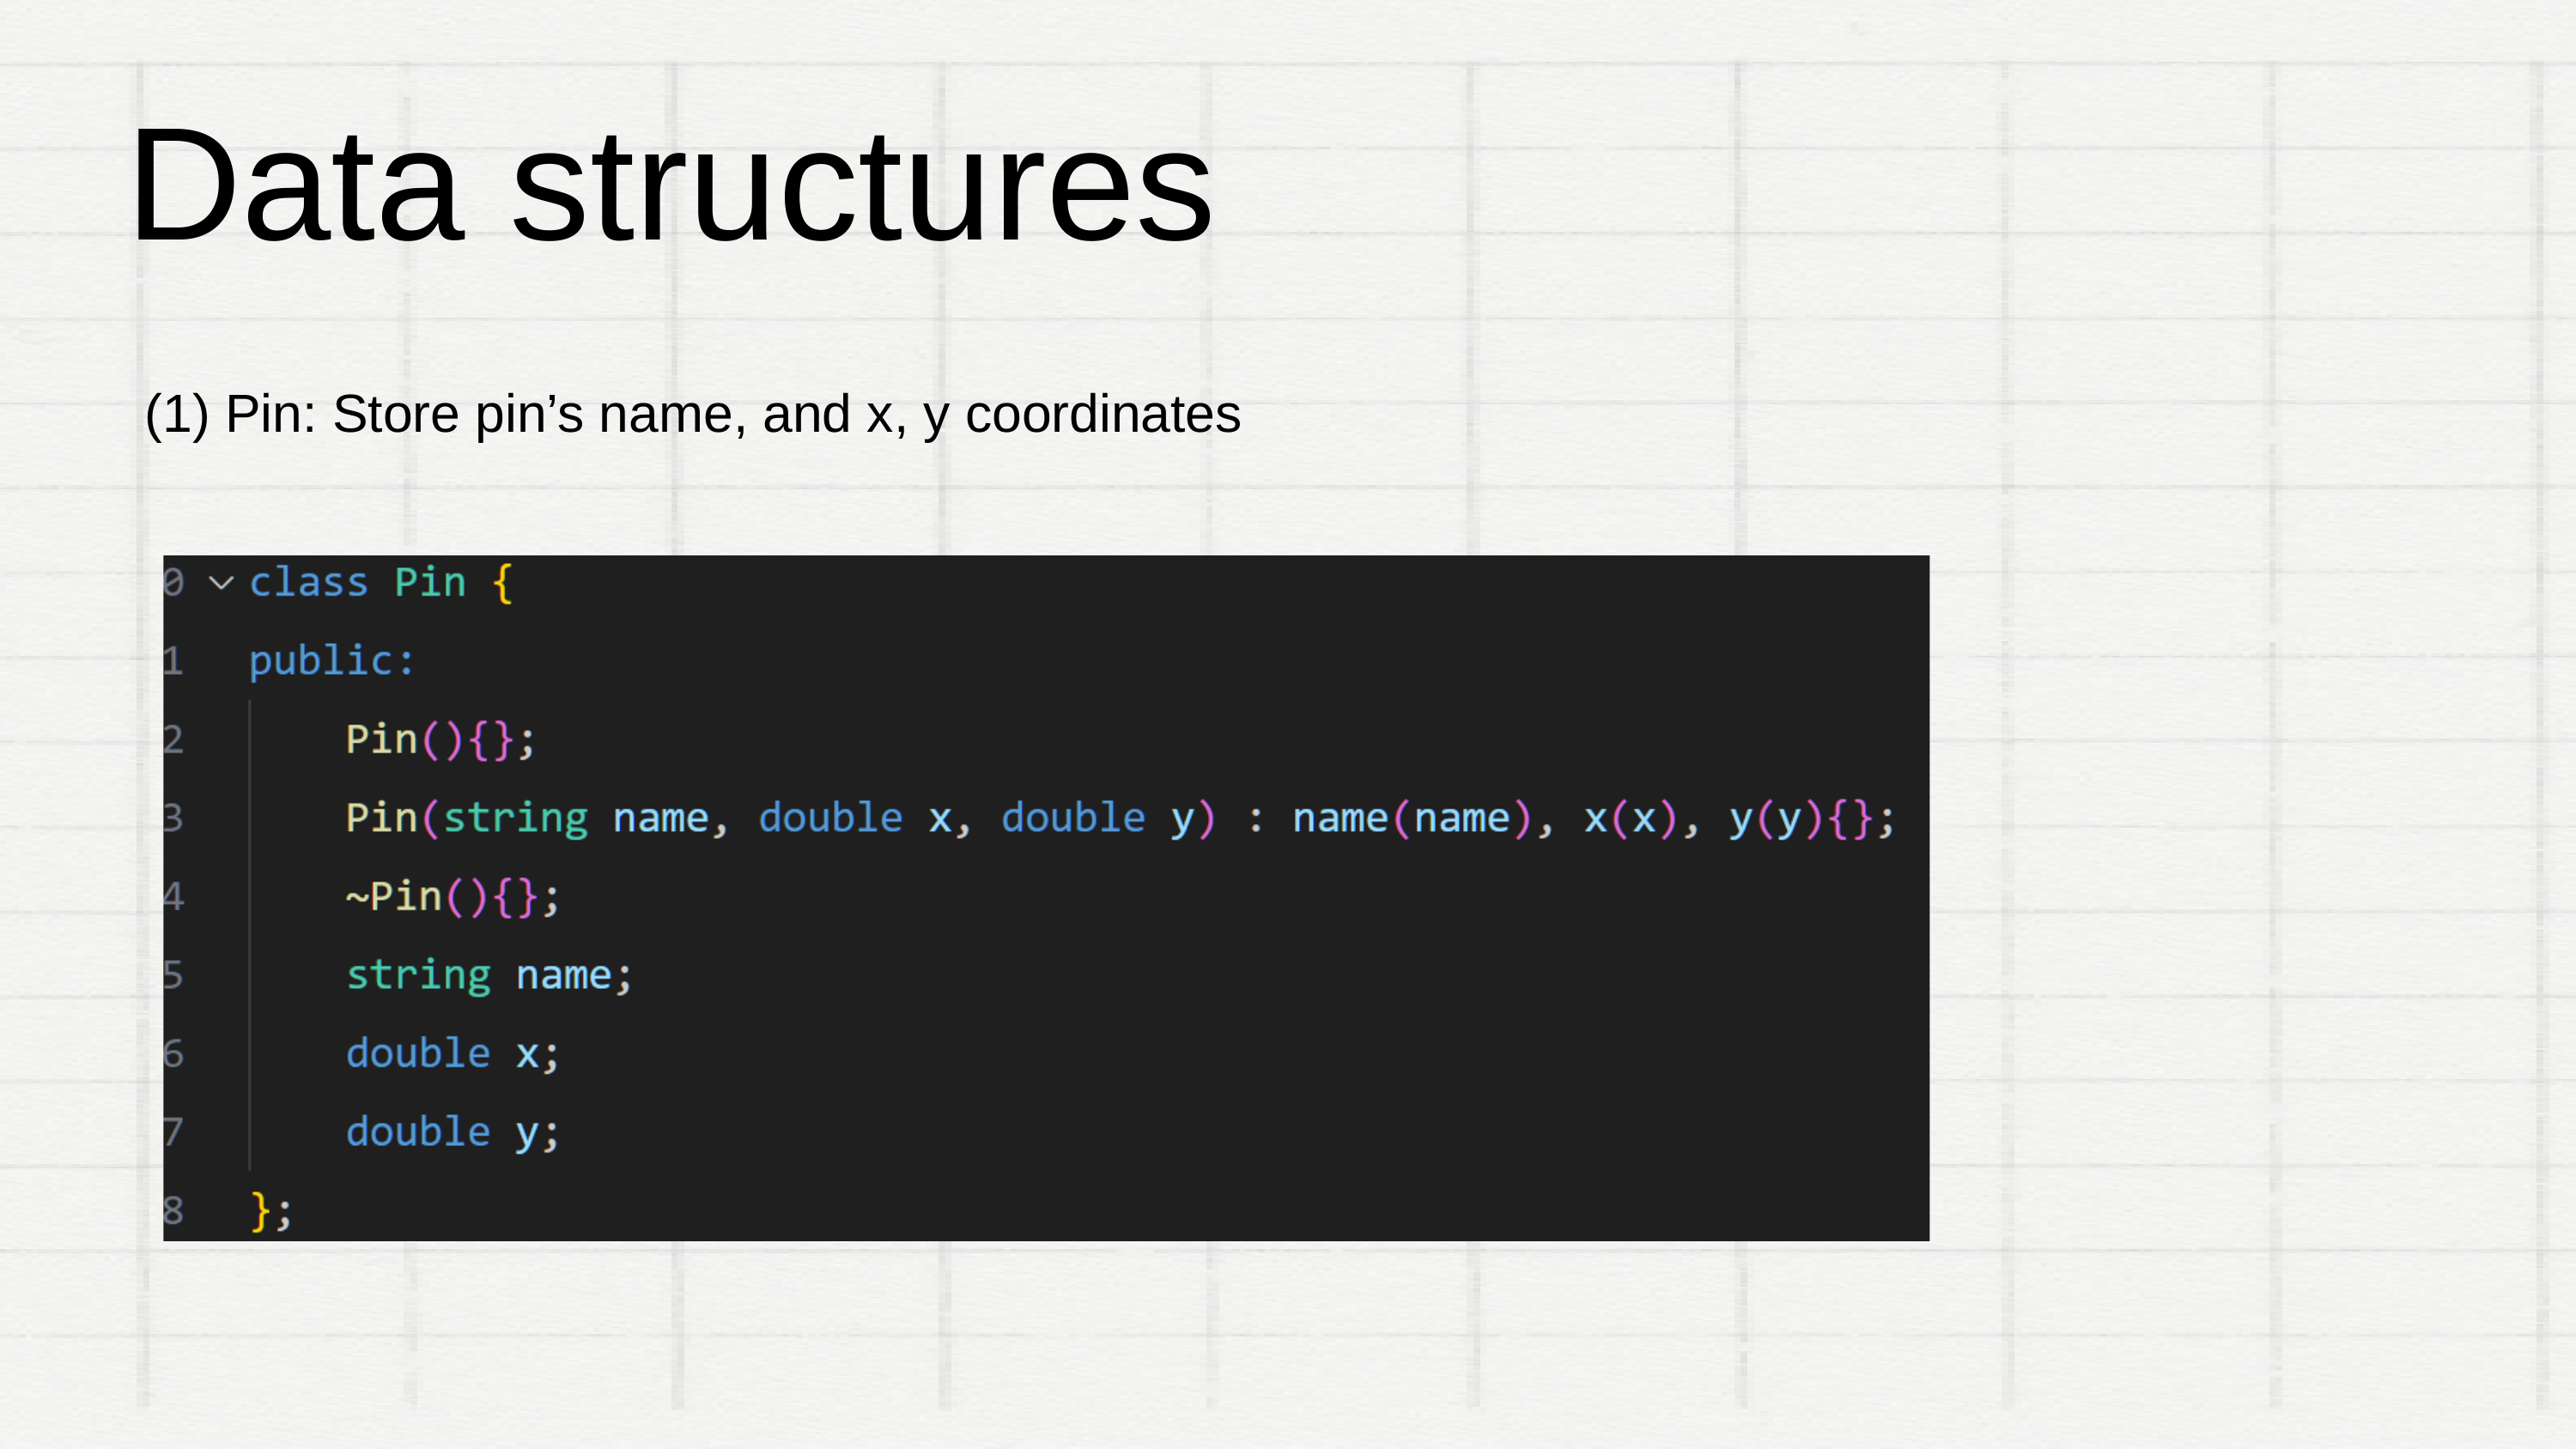

Data structures
(1) Pin: Store pin’s name, and x, y coordinates